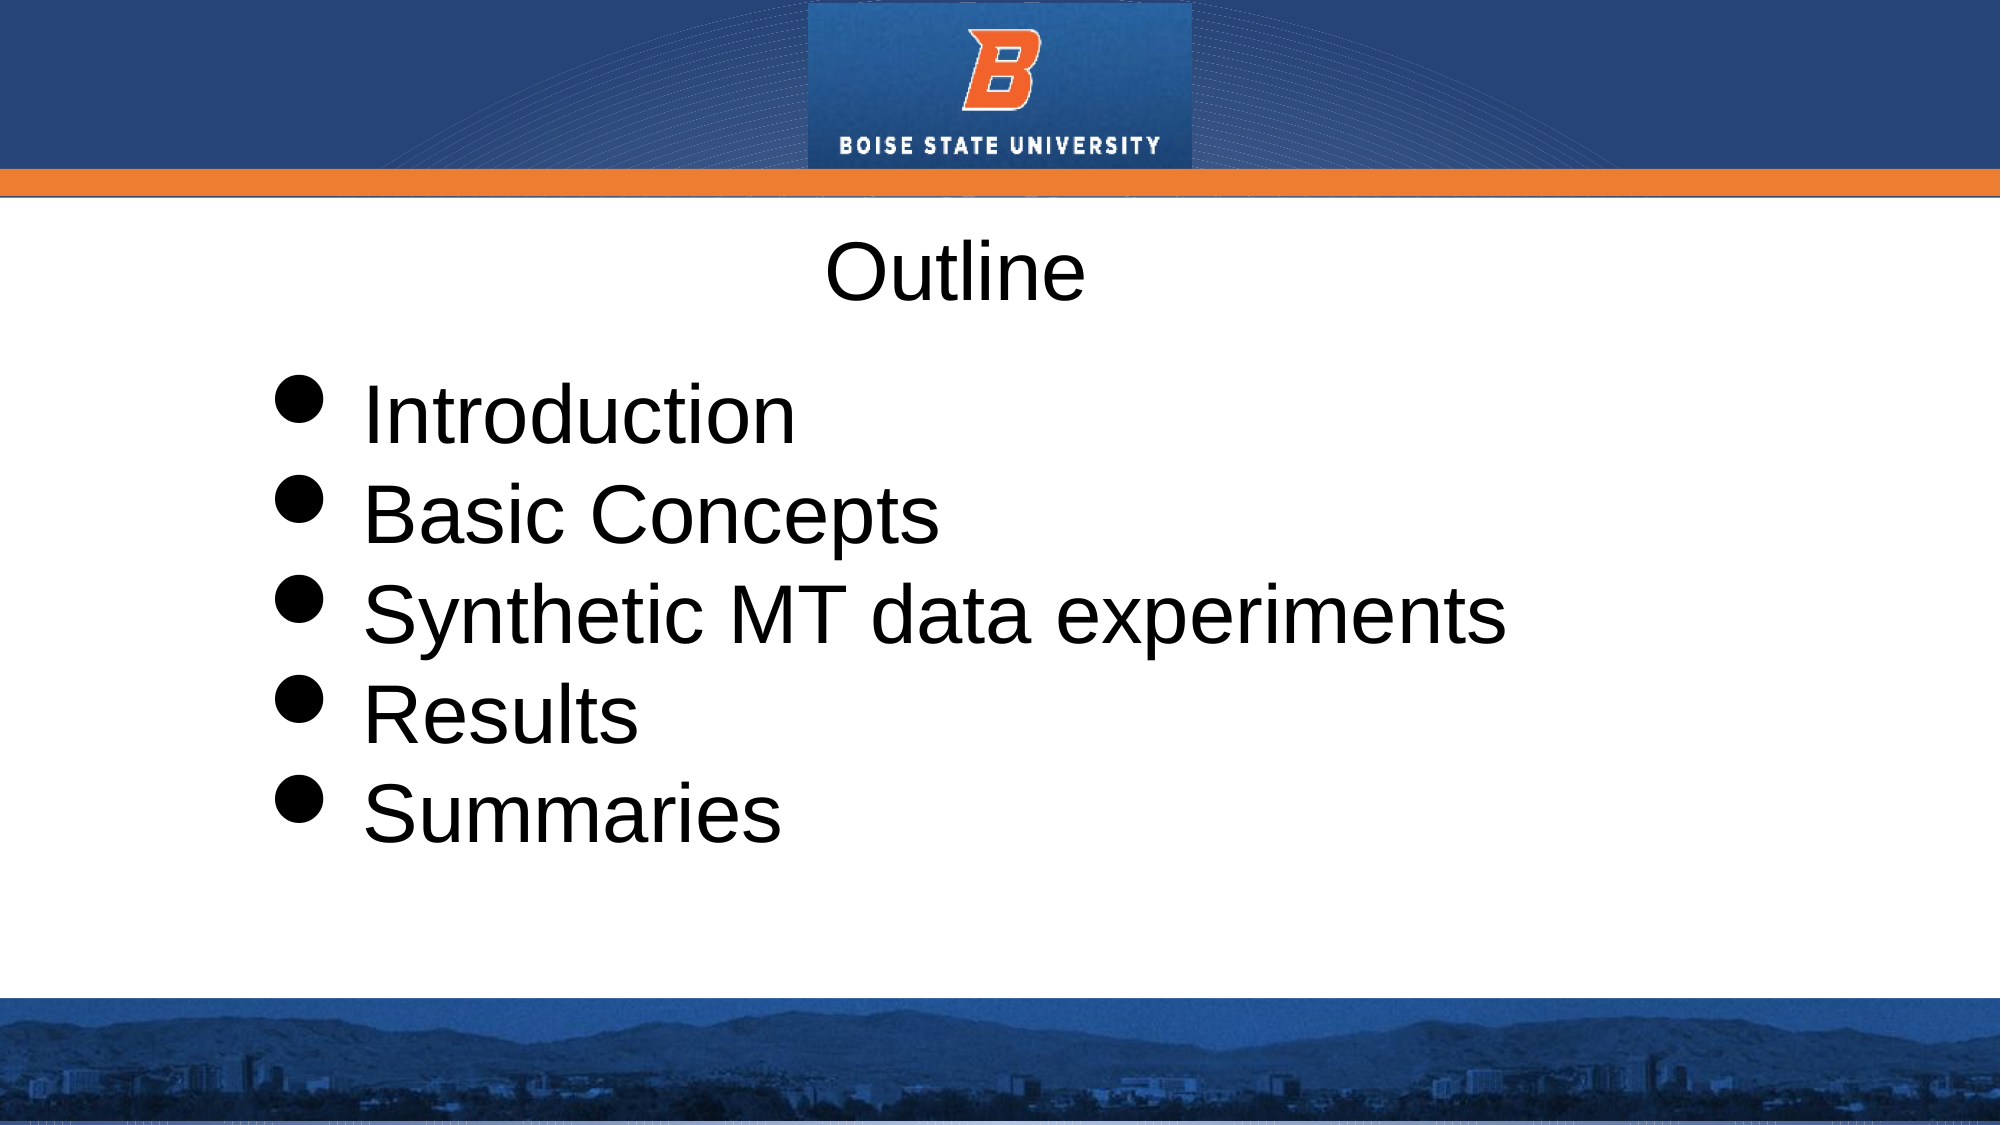

Outline
Introduction
Basic Concepts
Synthetic MT data experiments
Results
Summaries